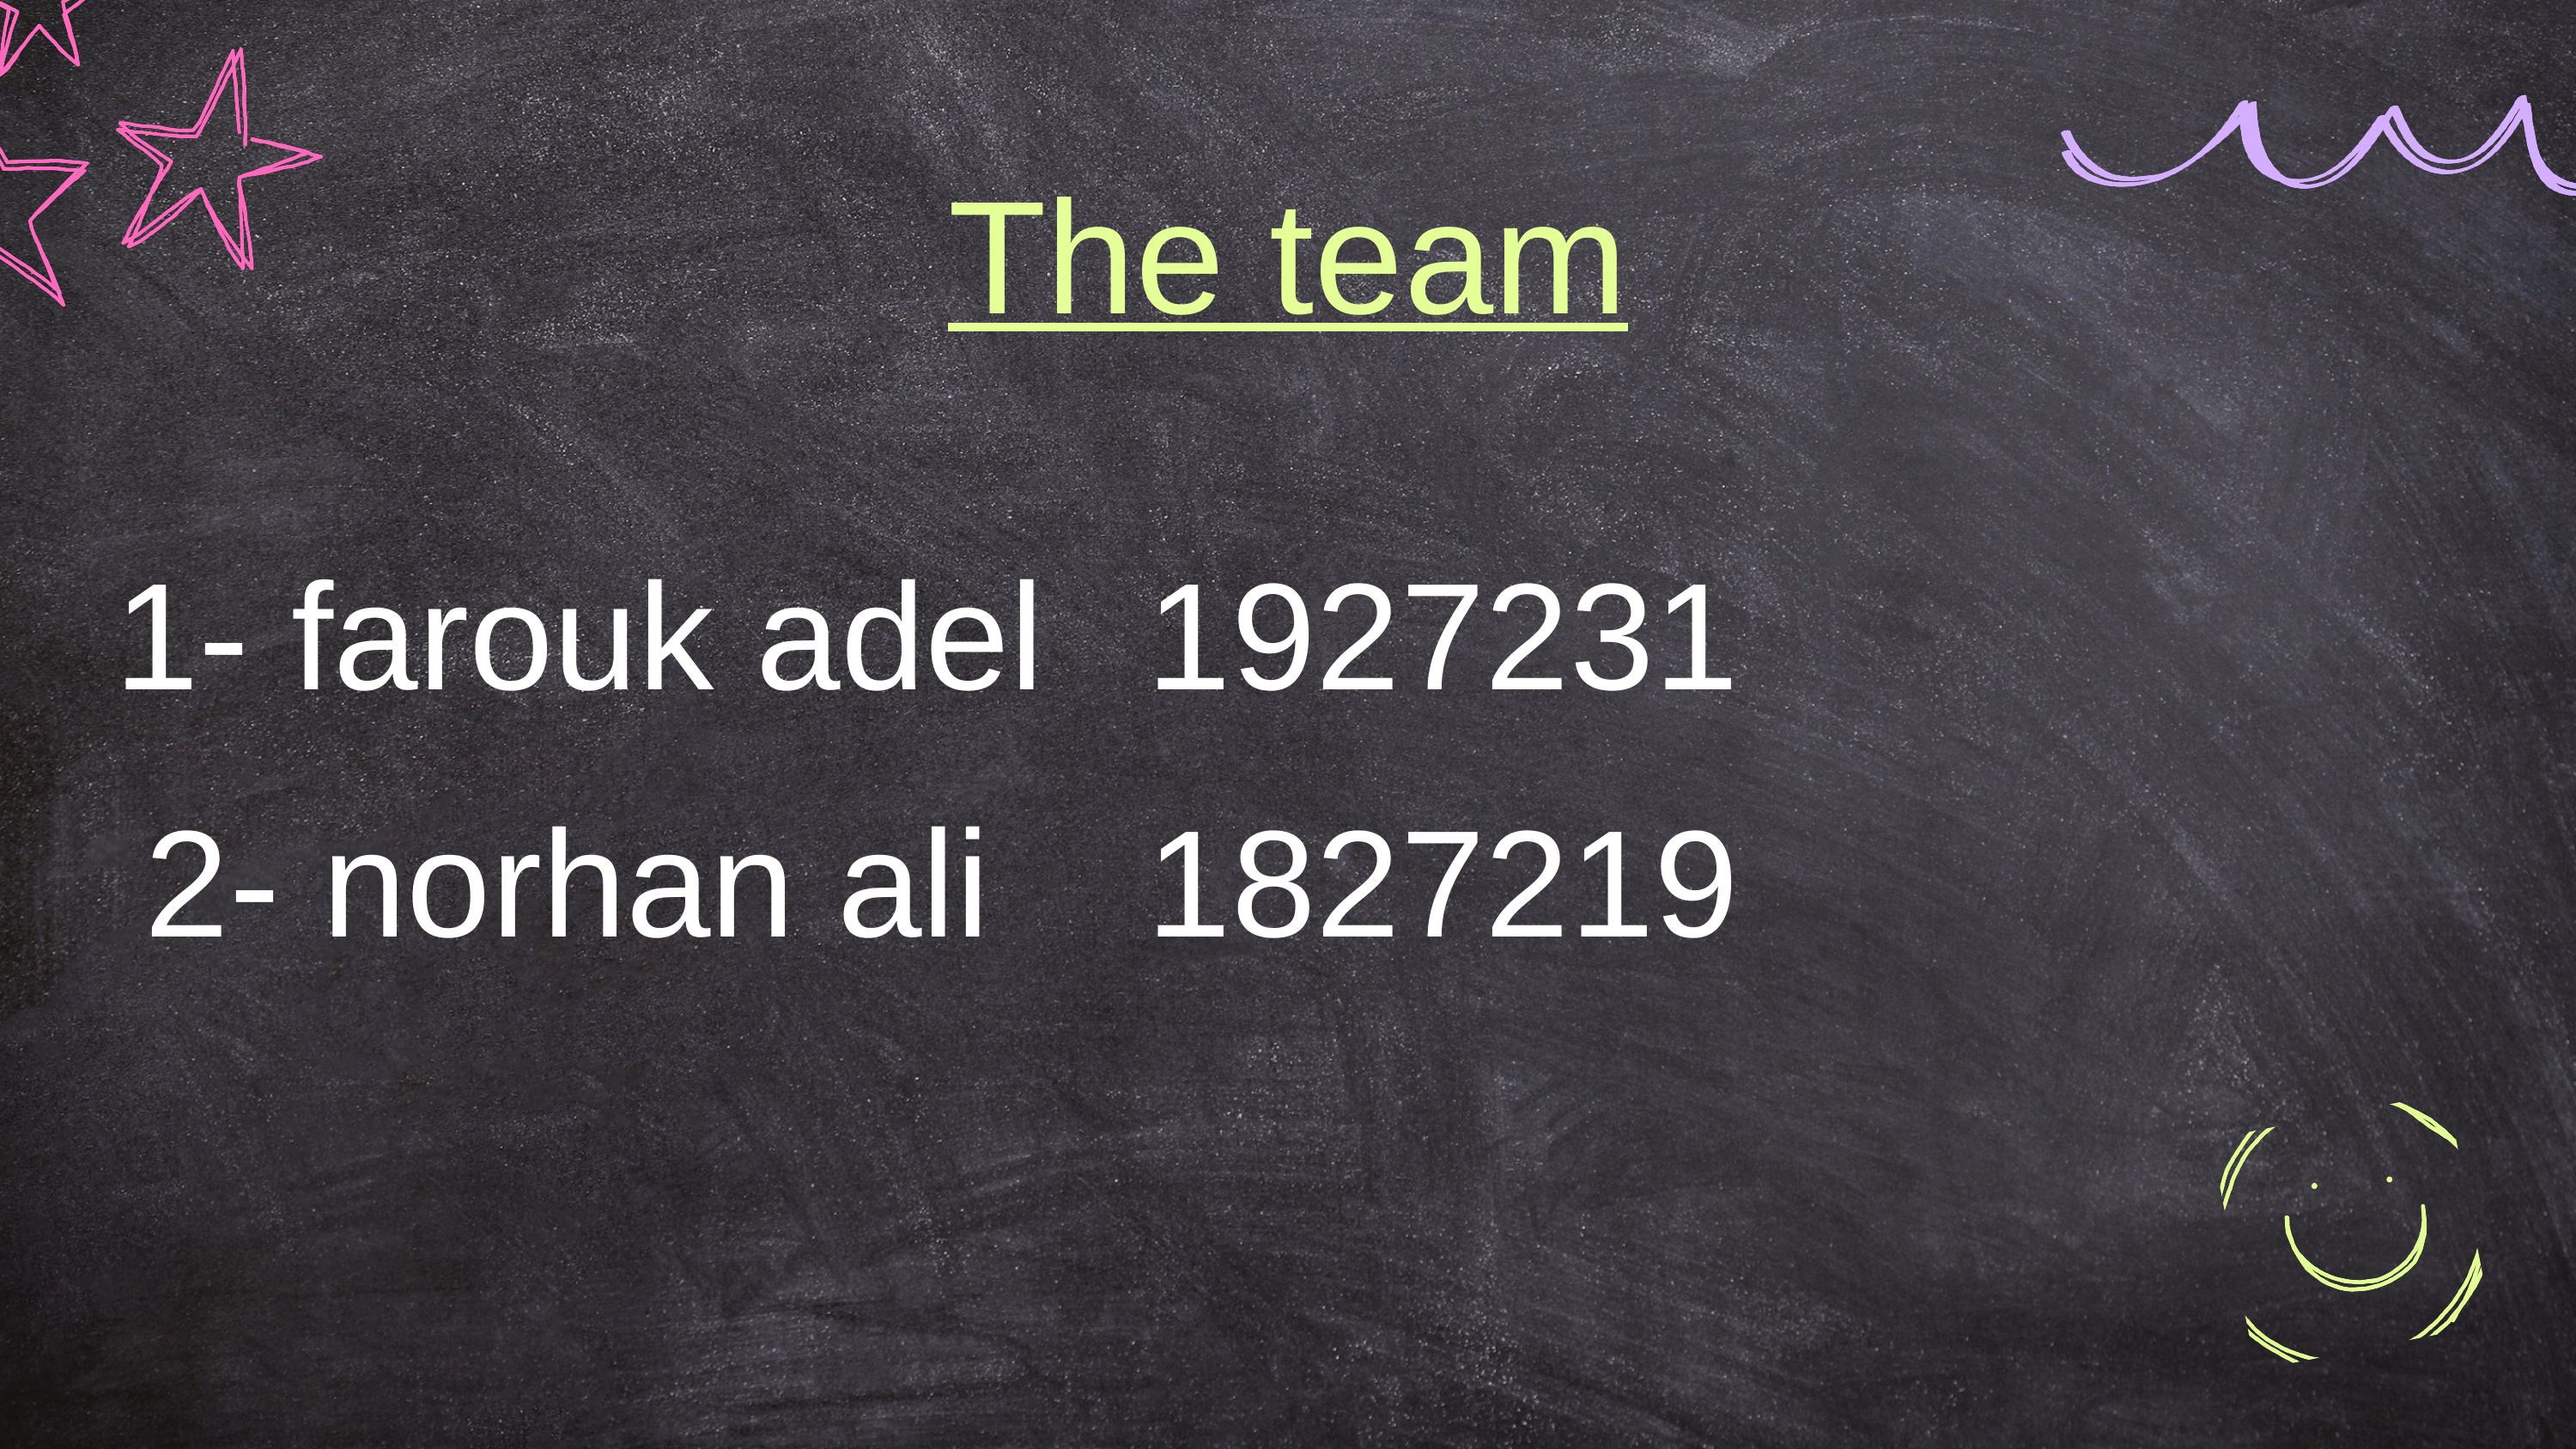

The team
1- farouk adel
1927231
2- norhan ali
1827219